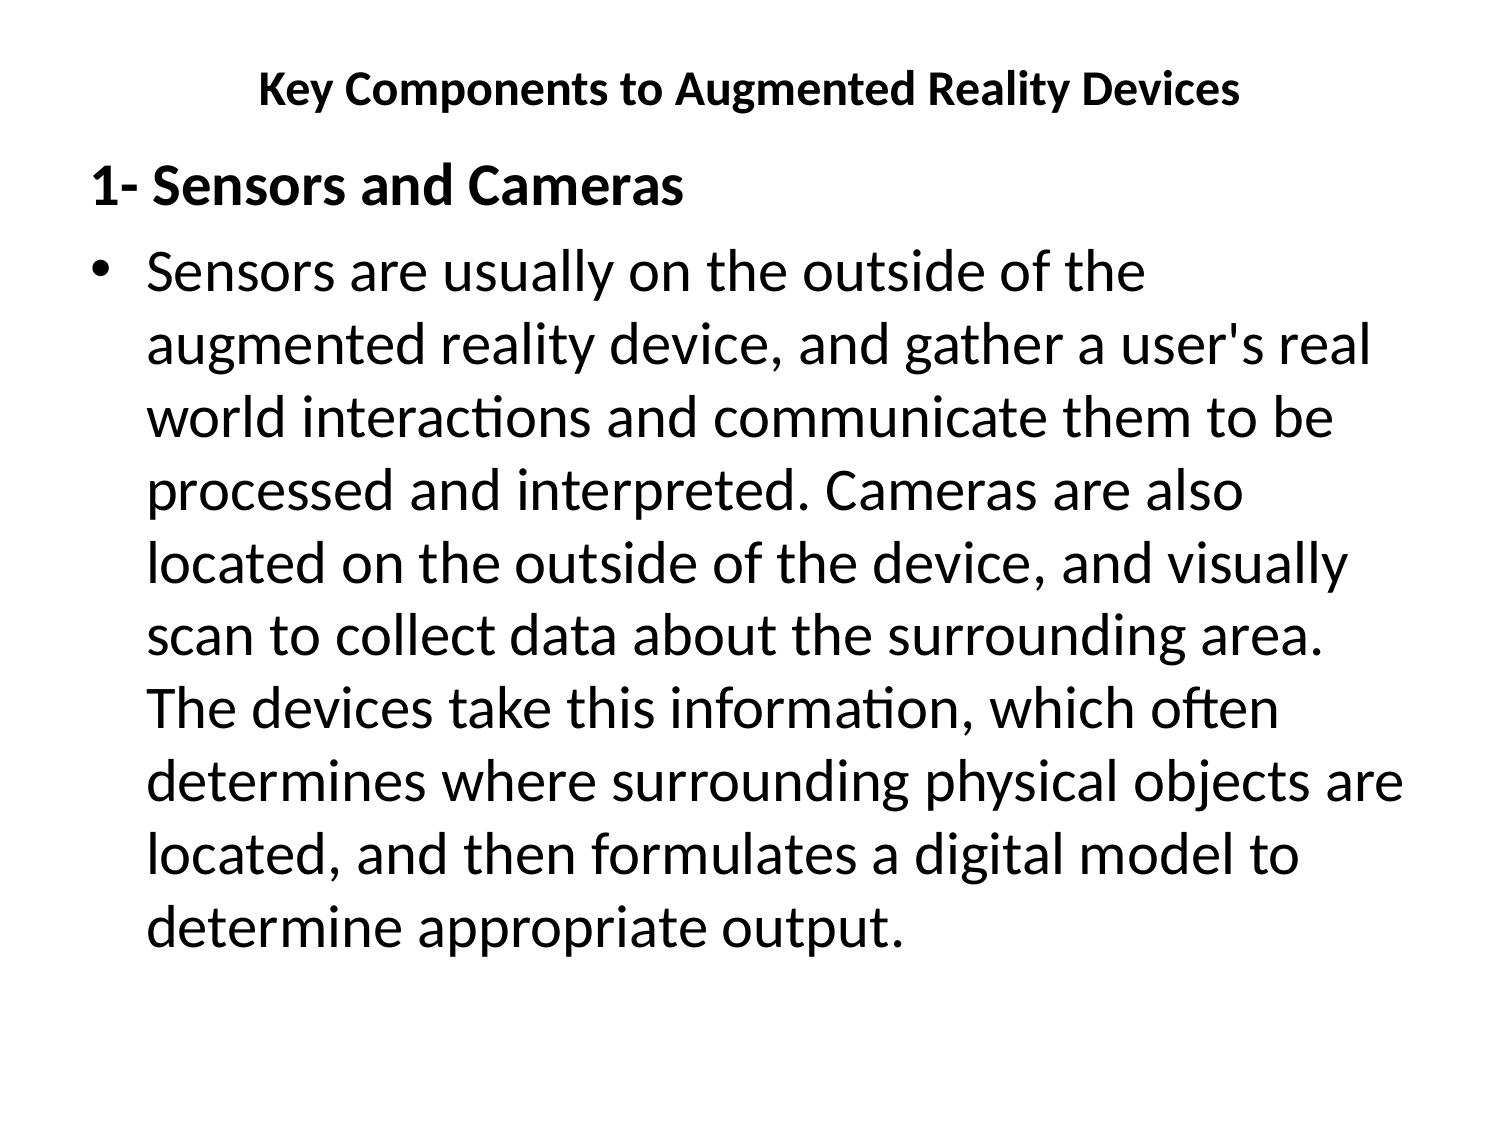

Key Components to Augmented Reality Devices
1- Sensors and Cameras
Sensors are usually on the outside of the augmented reality device, and gather a user's real world interactions and communicate them to be processed and interpreted. Cameras are also located on the outside of the device, and visually scan to collect data about the surrounding area. The devices take this information, which often determines where surrounding physical objects are located, and then formulates a digital model to determine appropriate output.